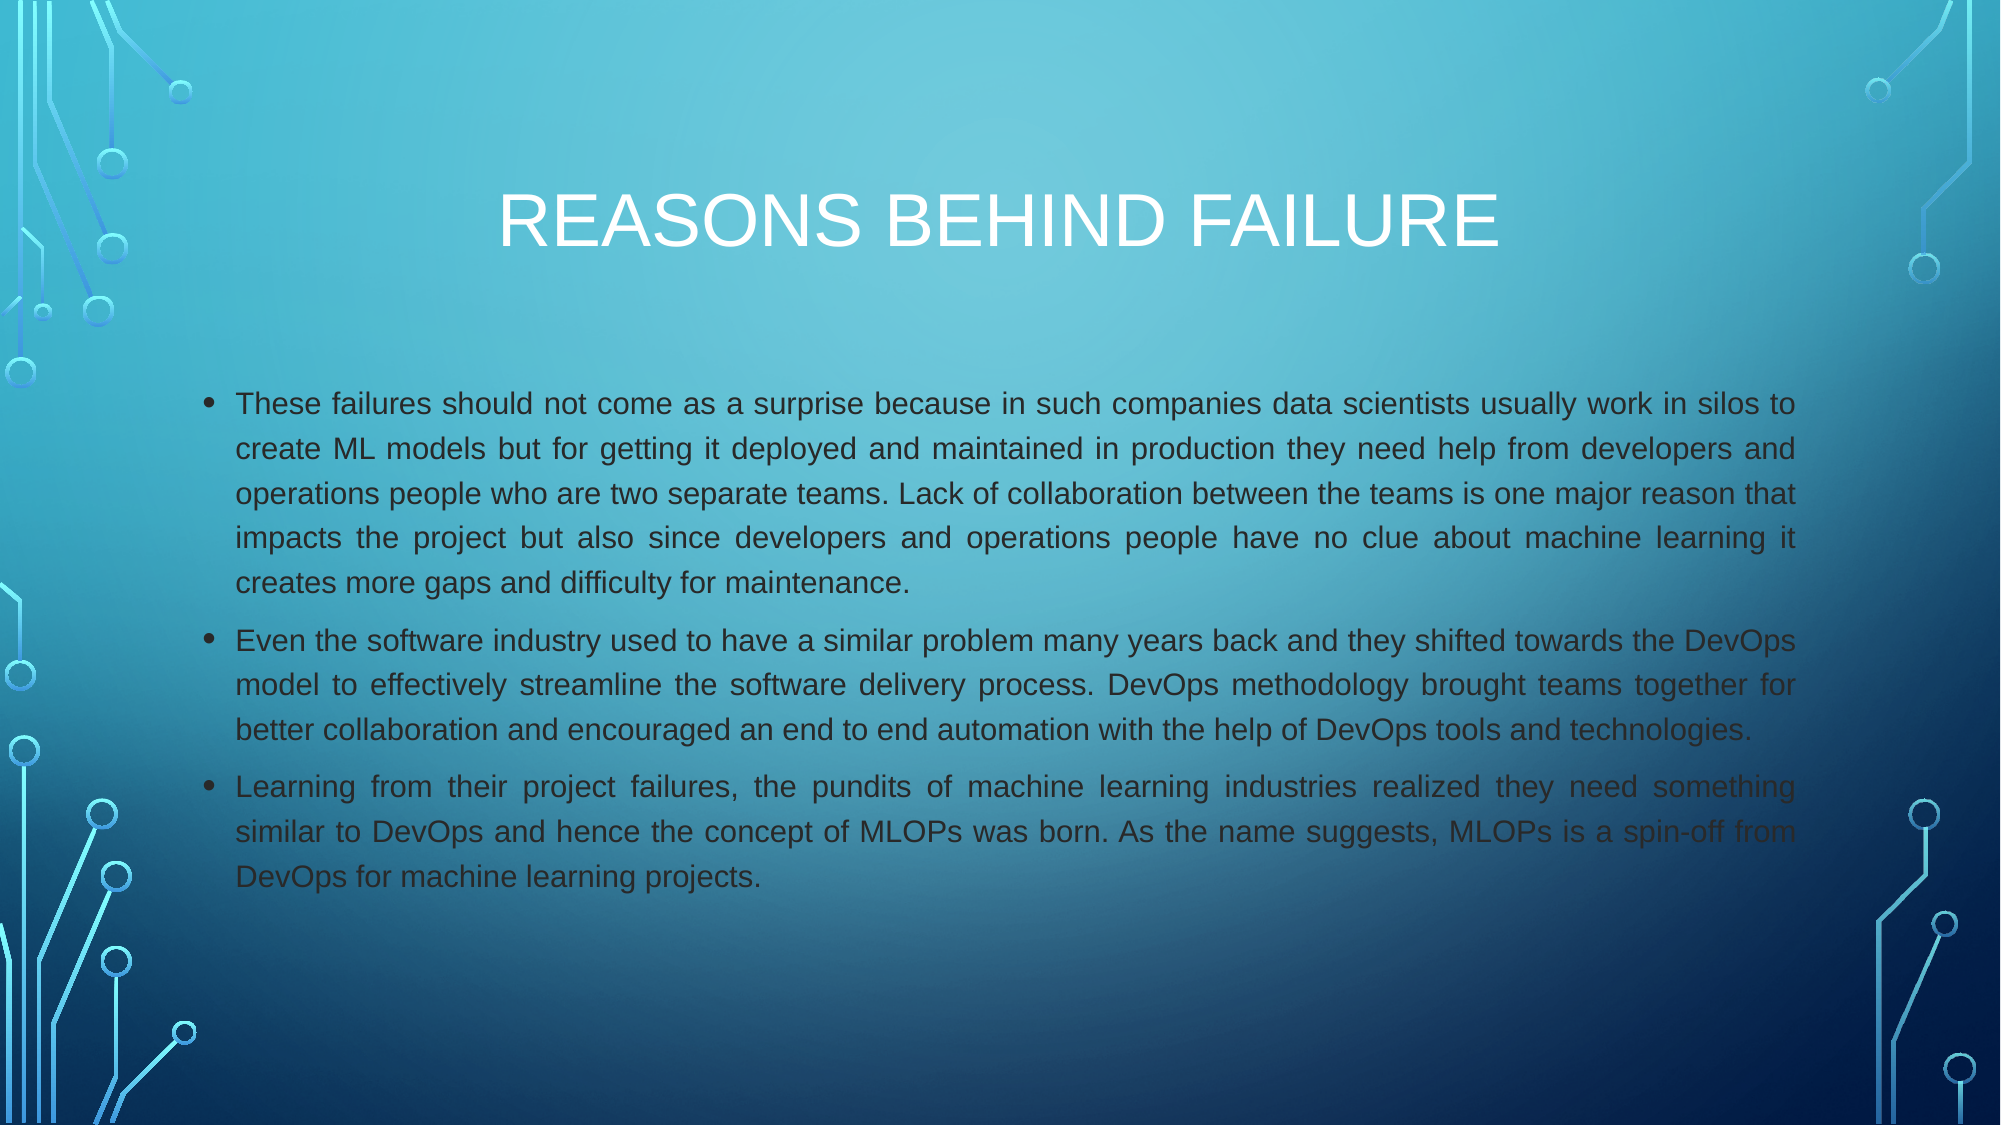

# Reasons behind failure
These failures should not come as a surprise because in such companies data scientists usually work in silos to create ML models but for getting it deployed and maintained in production they need help from developers and operations people who are two separate teams. Lack of collaboration between the teams is one major reason that impacts the project but also since developers and operations people have no clue about machine learning it creates more gaps and difficulty for maintenance.
Even the software industry used to have a similar problem many years back and they shifted towards the DevOps model to effectively streamline the software delivery process. DevOps methodology brought teams together for better collaboration and encouraged an end to end automation with the help of DevOps tools and technologies.
Learning from their project failures, the pundits of machine learning industries realized they need something similar to DevOps and hence the concept of MLOPs was born. As the name suggests, MLOPs is a spin-off from DevOps for machine learning projects.